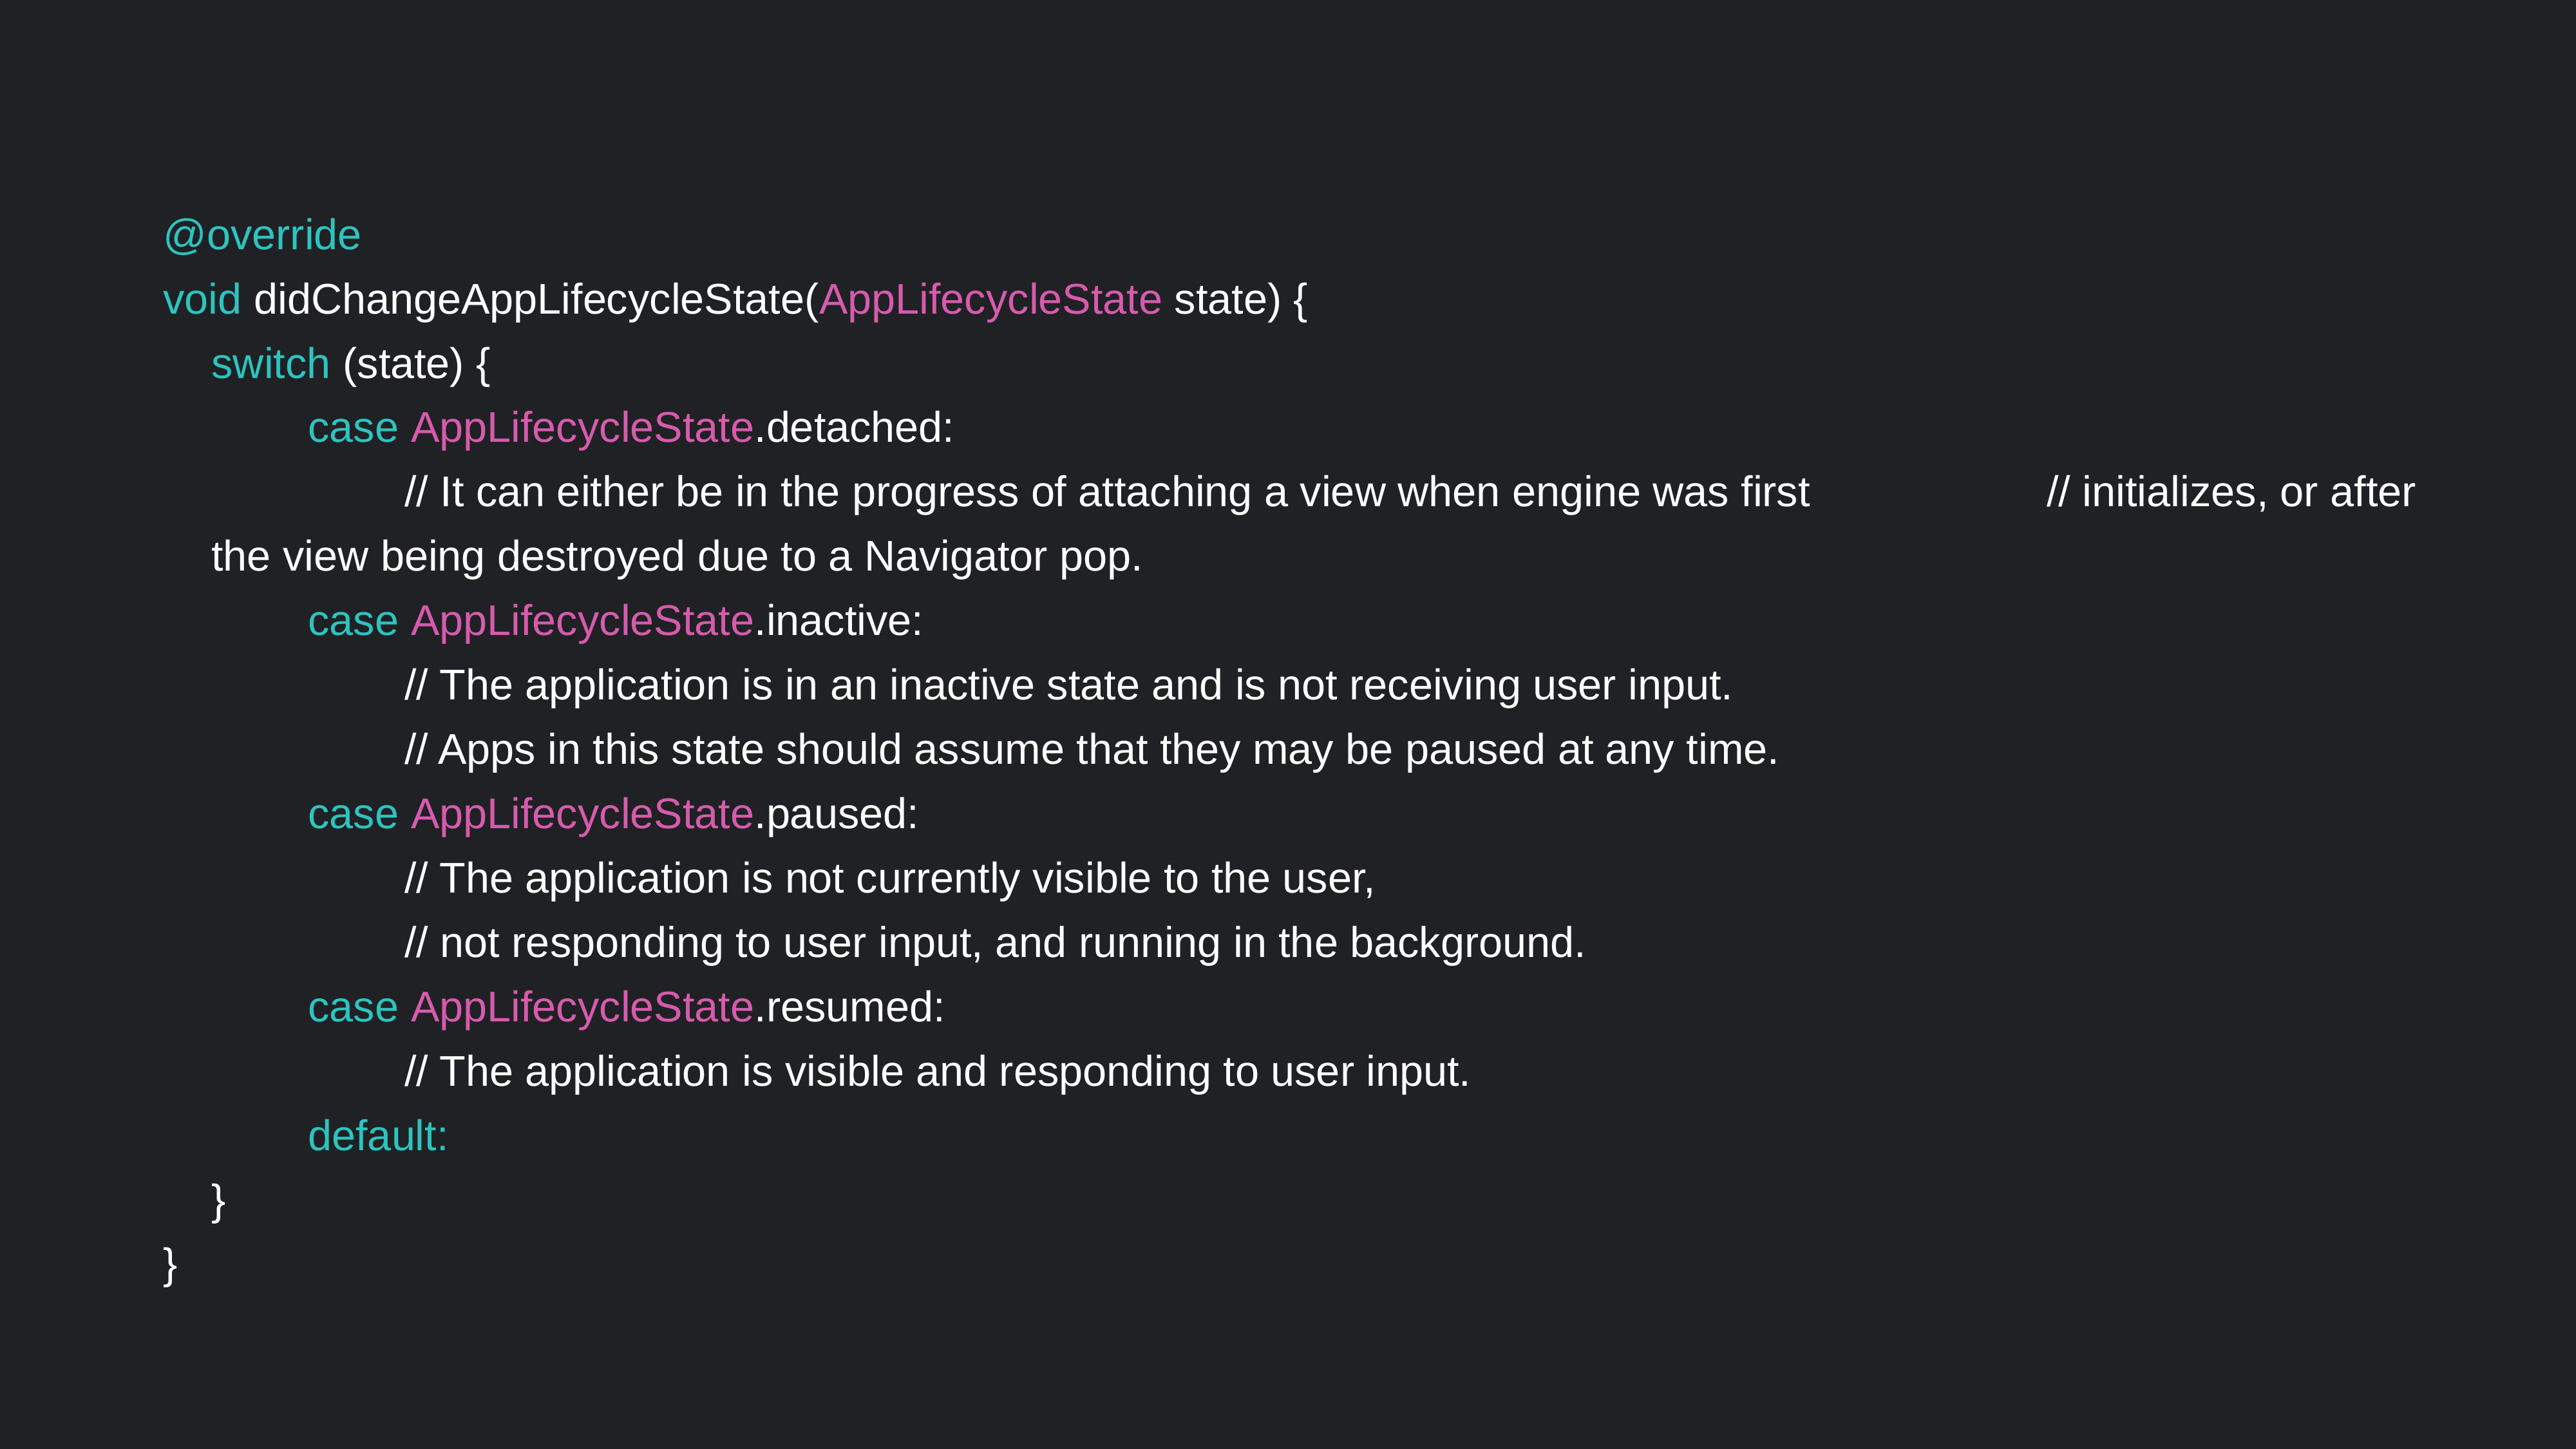

@override
void didChangeAppLifecycleState(AppLifecycleState state) {
switch (state) {
	case AppLifecycleState.detached:
		// It can either be in the progress of attaching a view when engine was first 			// initializes, or after the view being destroyed due to a Navigator pop.
	case AppLifecycleState.inactive:
		// The application is in an inactive state and is not receiving user input.
		// Apps in this state should assume that they may be paused at any time.
	case AppLifecycleState.paused:
		// The application is not currently visible to the user,
		// not responding to user input, and running in the background.
	case AppLifecycleState.resumed:
		// The application is visible and responding to user input.
	default:
}
}